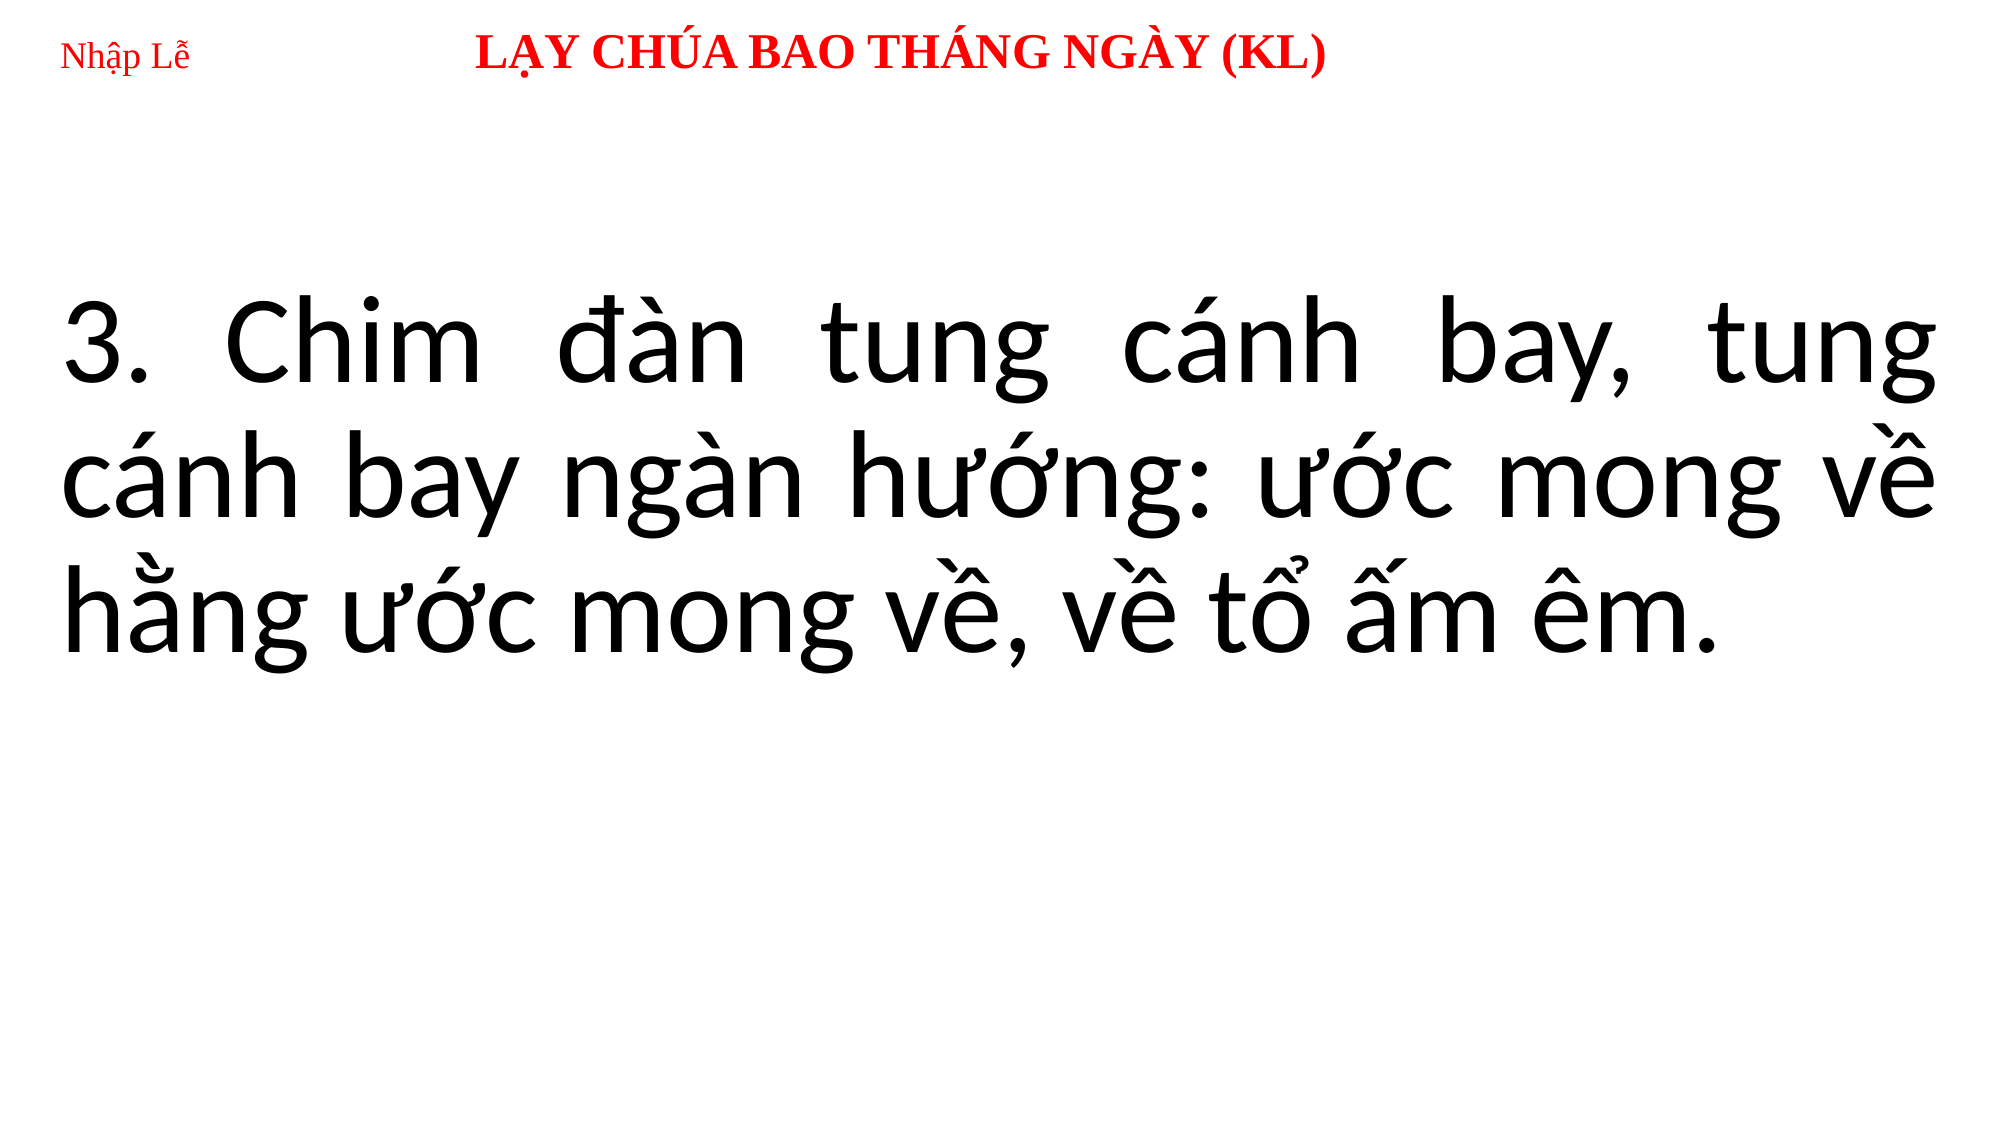

# Nhập Lễ                              LẠY CHÚA BAO THÁNG NGÀY (KL)
3. Chim đàn tung cánh bay, tung cánh bay ngàn hướng: ước mong về hằng ước mong về, về tổ ấm êm.